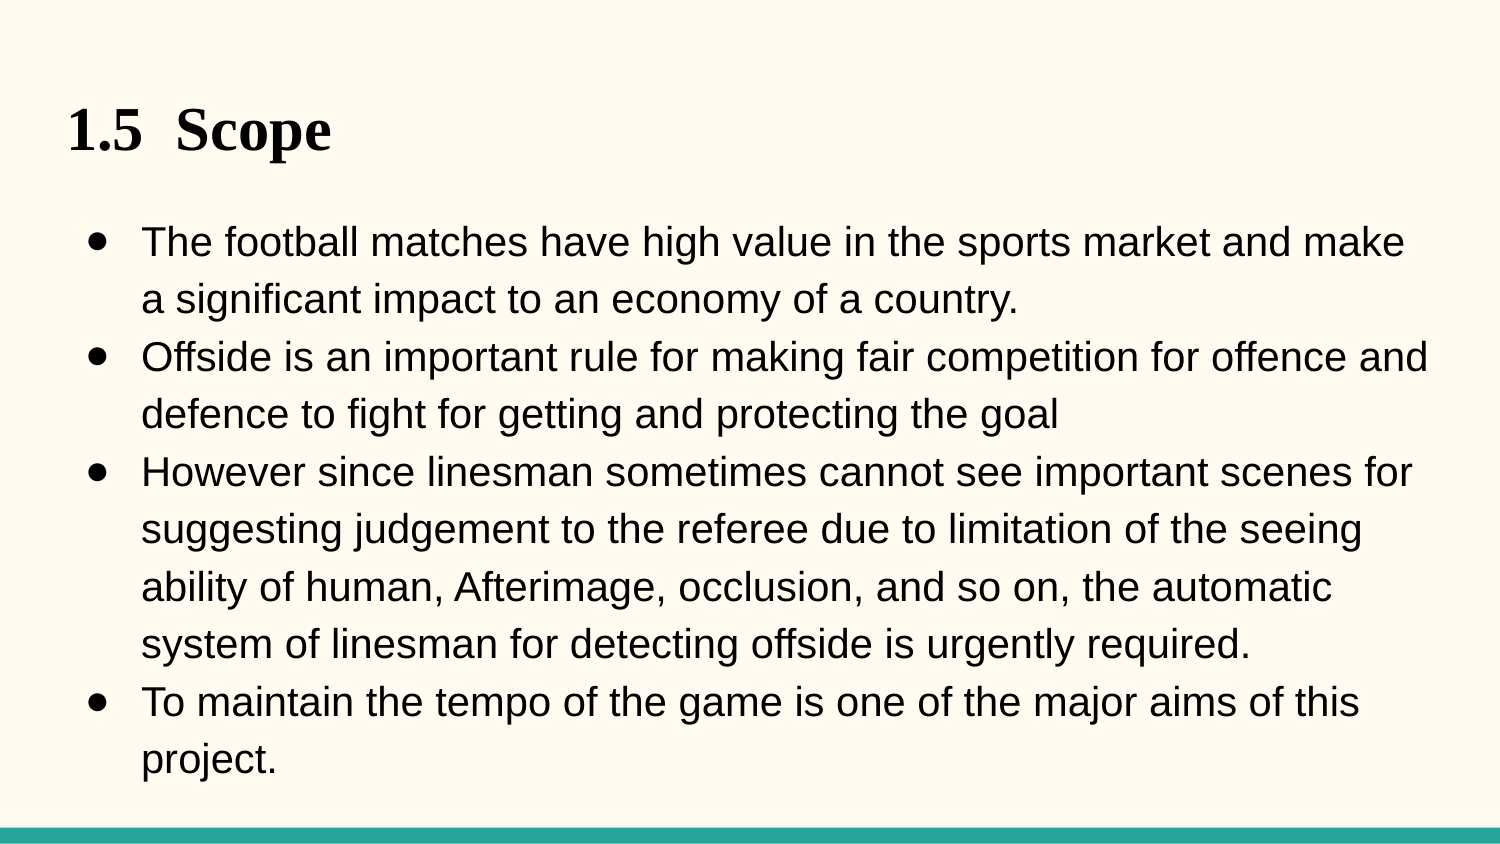

# 1.5  Scope
The football matches have high value in the sports market and make a significant impact to an economy of a country.
Offside is an important rule for making fair competition for offence and defence to fight for getting and protecting the goal
However since linesman sometimes cannot see important scenes for suggesting judgement to the referee due to limitation of the seeing ability of human, Afterimage, occlusion, and so on, the automatic system of linesman for detecting offside is urgently required.
To maintain the tempo of the game is one of the major aims of this project.